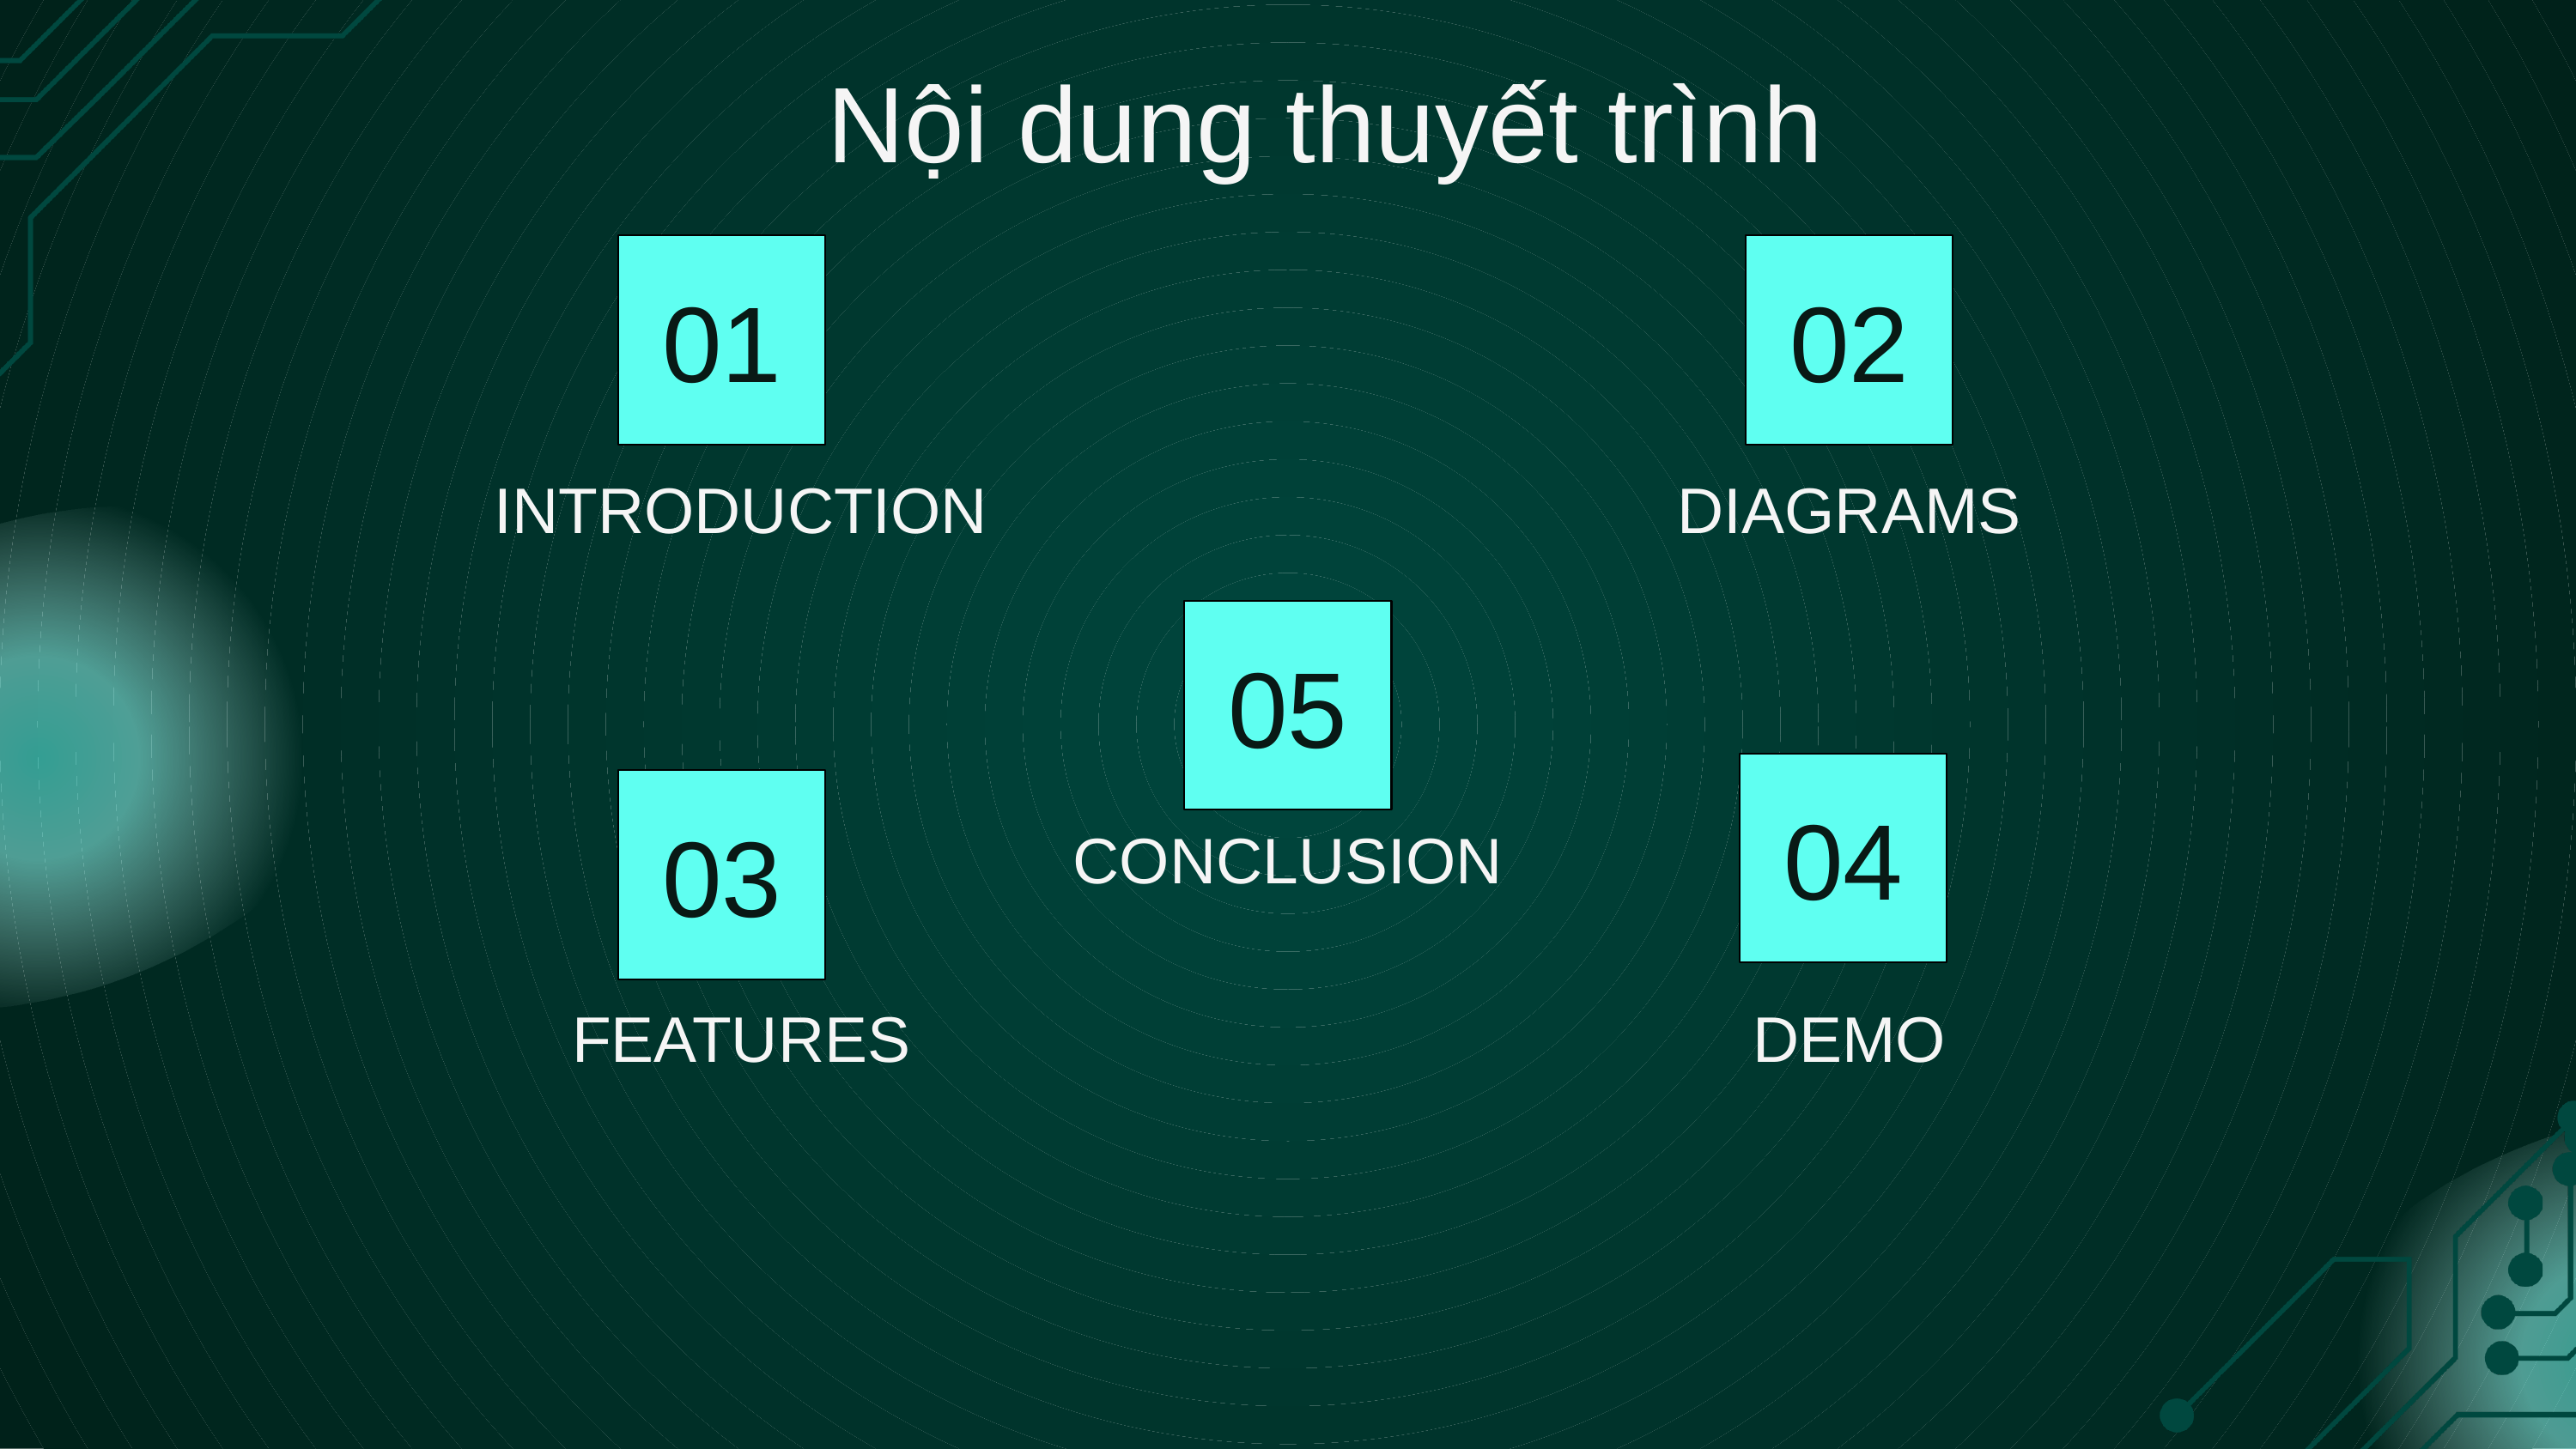

Nội dung thuyết trình

01

02
INTRODUCTION
DIAGRAMS

05

04

03
CONCLUSION
FEATURES
DEMO